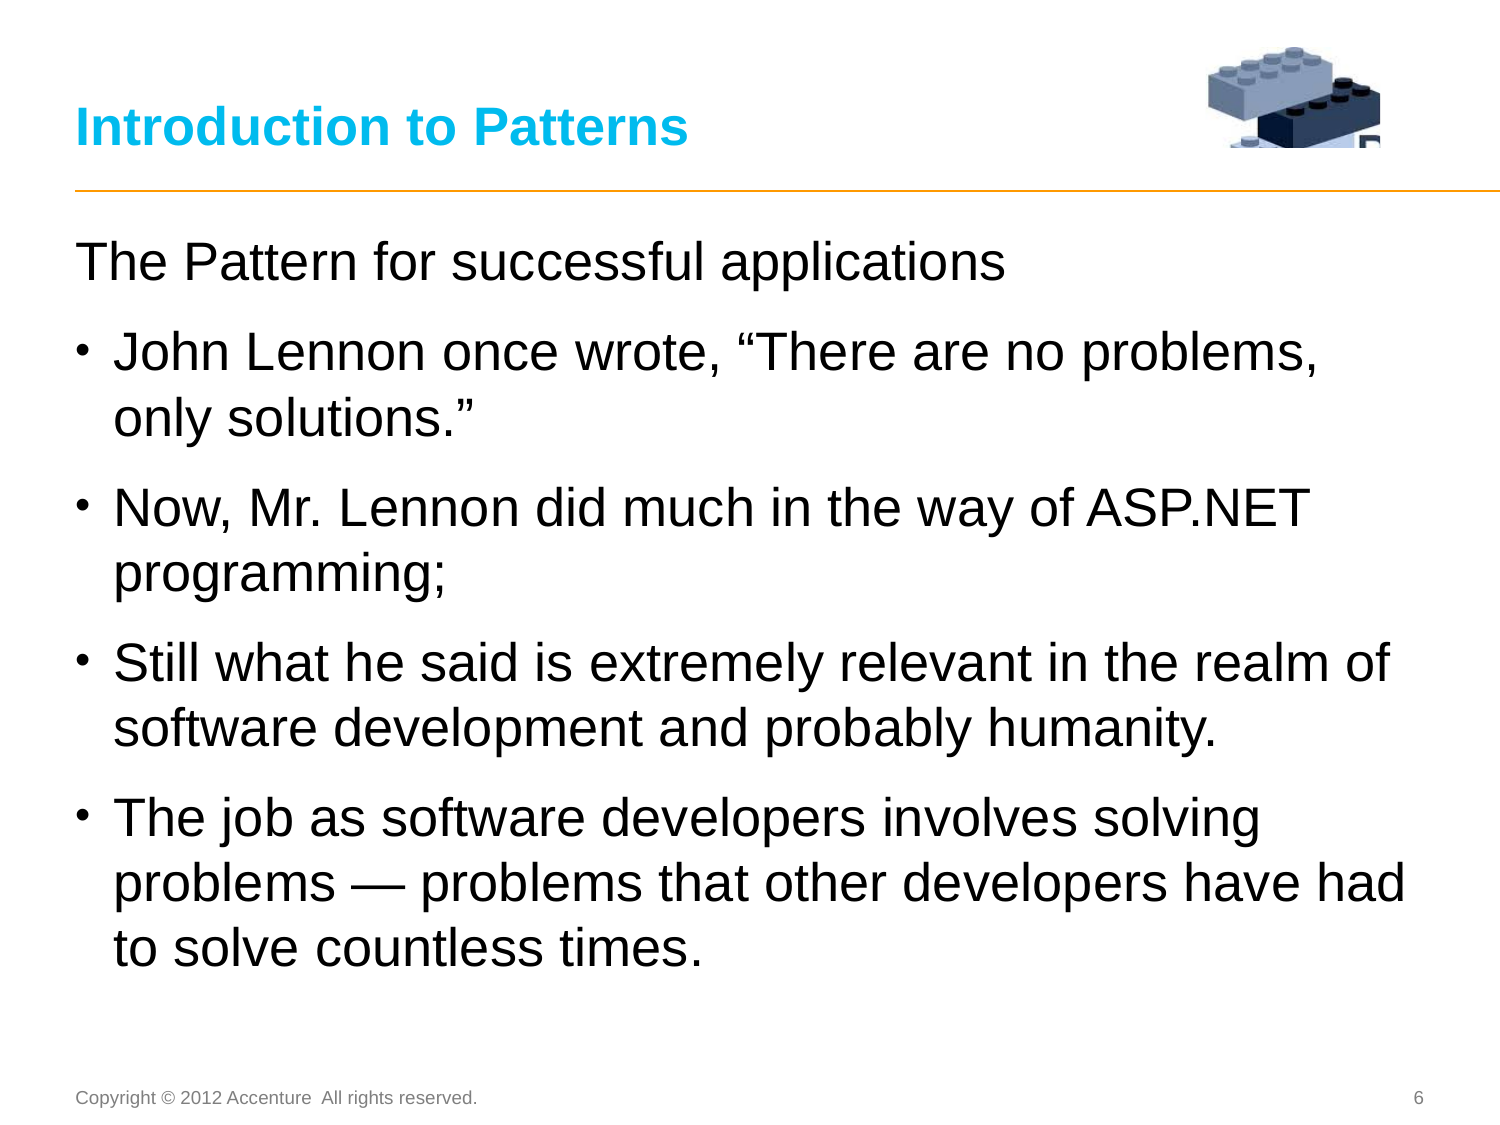

# Introduction to Patterns
The Pattern for successful applications
John Lennon once wrote, “There are no problems, only solutions.”
Now, Mr. Lennon did much in the way of ASP.NET programming;
Still what he said is extremely relevant in the realm of software development and probably humanity.
The job as software developers involves solving problems — problems that other developers have had to solve countless times.